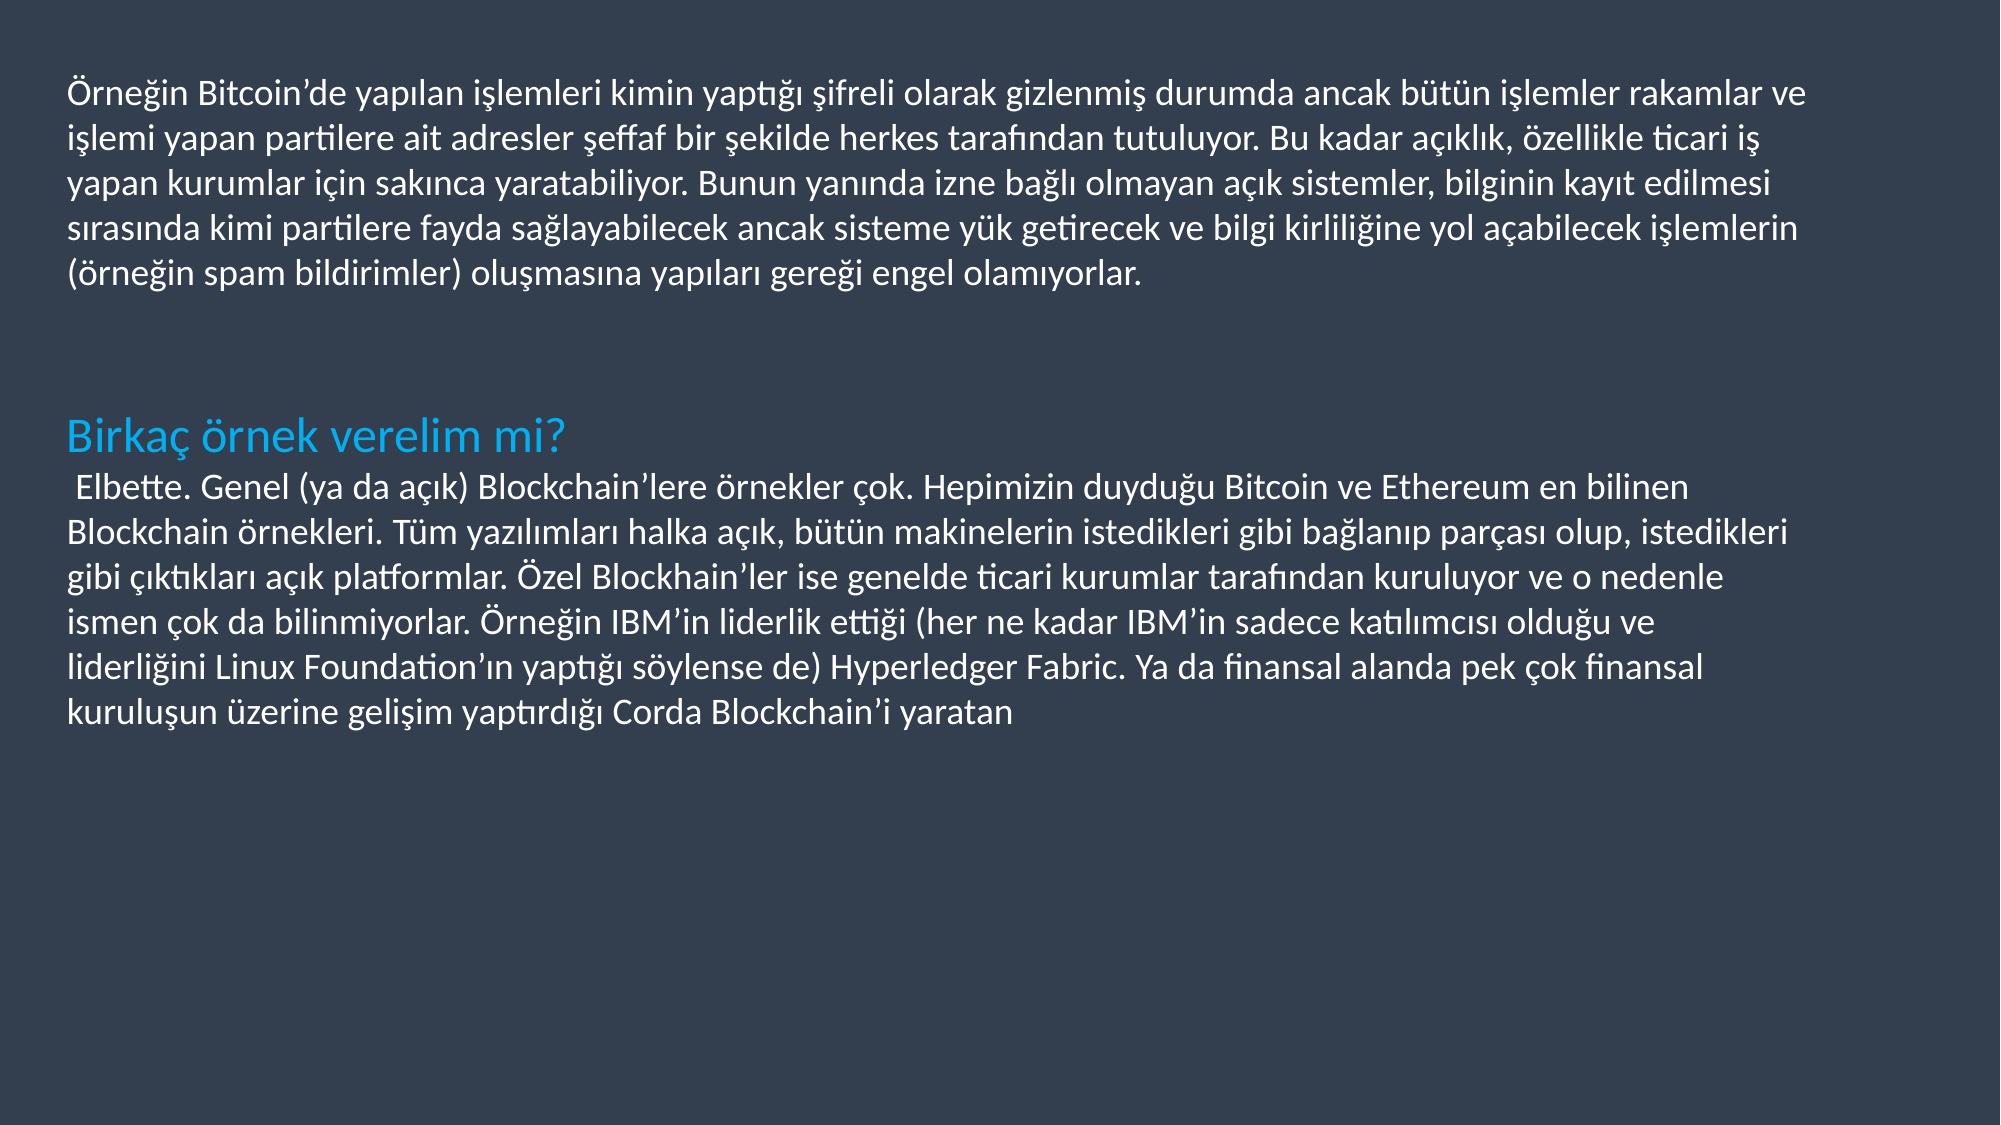

Örneğin Bitcoin’de yapılan işlemleri kimin yaptığı şifreli olarak gizlenmiş durumda ancak bütün işlemler rakamlar ve işlemi yapan partilere ait adresler şeffaf bir şekilde herkes tarafından tutuluyor. Bu kadar açıklık, özellikle ticari iş yapan kurumlar için sakınca yaratabiliyor. Bunun yanında izne bağlı olmayan açık sistemler, bilginin kayıt edilmesi sırasında kimi partilere fayda sağlayabilecek ancak sisteme yük getirecek ve bilgi kirliliğine yol açabilecek işlemlerin (örneğin spam bildirimler) oluşmasına yapıları gereği engel olamıyorlar.
Birkaç örnek verelim mi?
 Elbette. Genel (ya da açık) Blockchain’lere örnekler çok. Hepimizin duyduğu Bitcoin ve Ethereum en bilinen Blockchain örnekleri. Tüm yazılımları halka açık, bütün makinelerin istedikleri gibi bağlanıp parçası olup, istedikleri gibi çıktıkları açık platformlar. Özel Blockhain’ler ise genelde ticari kurumlar tarafından kuruluyor ve o nedenle ismen çok da bilinmiyorlar. Örneğin IBM’in liderlik ettiği (her ne kadar IBM’in sadece katılımcısı olduğu ve liderliğini Linux Foundation’ın yaptığı söylense de) Hyperledger Fabric. Ya da finansal alanda pek çok finansal kuruluşun üzerine gelişim yaptırdığı Corda Blockchain’i yaratan